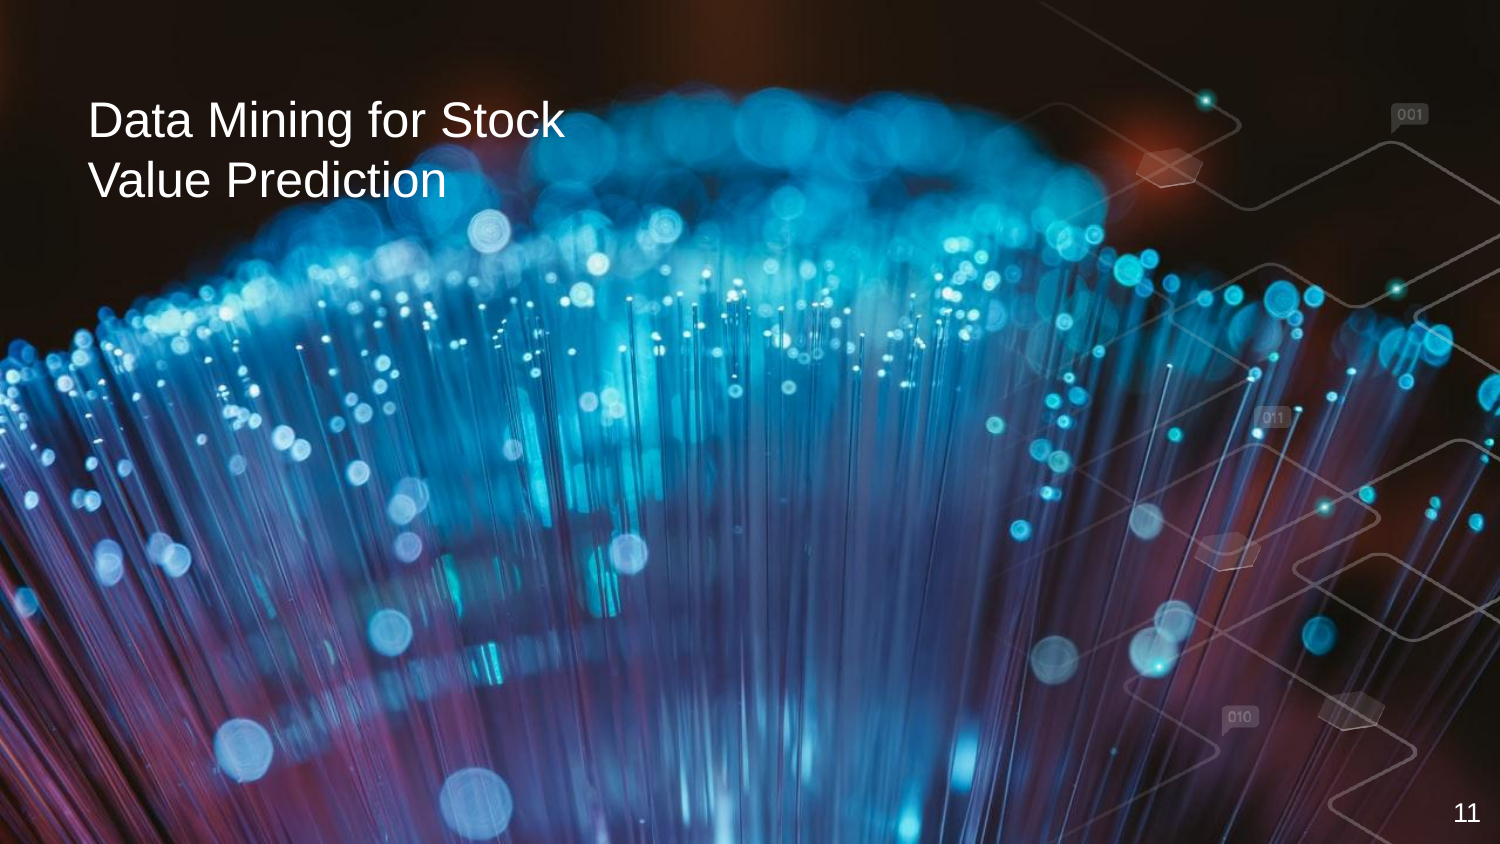

# Data Mining for Stock Value Prediction
11